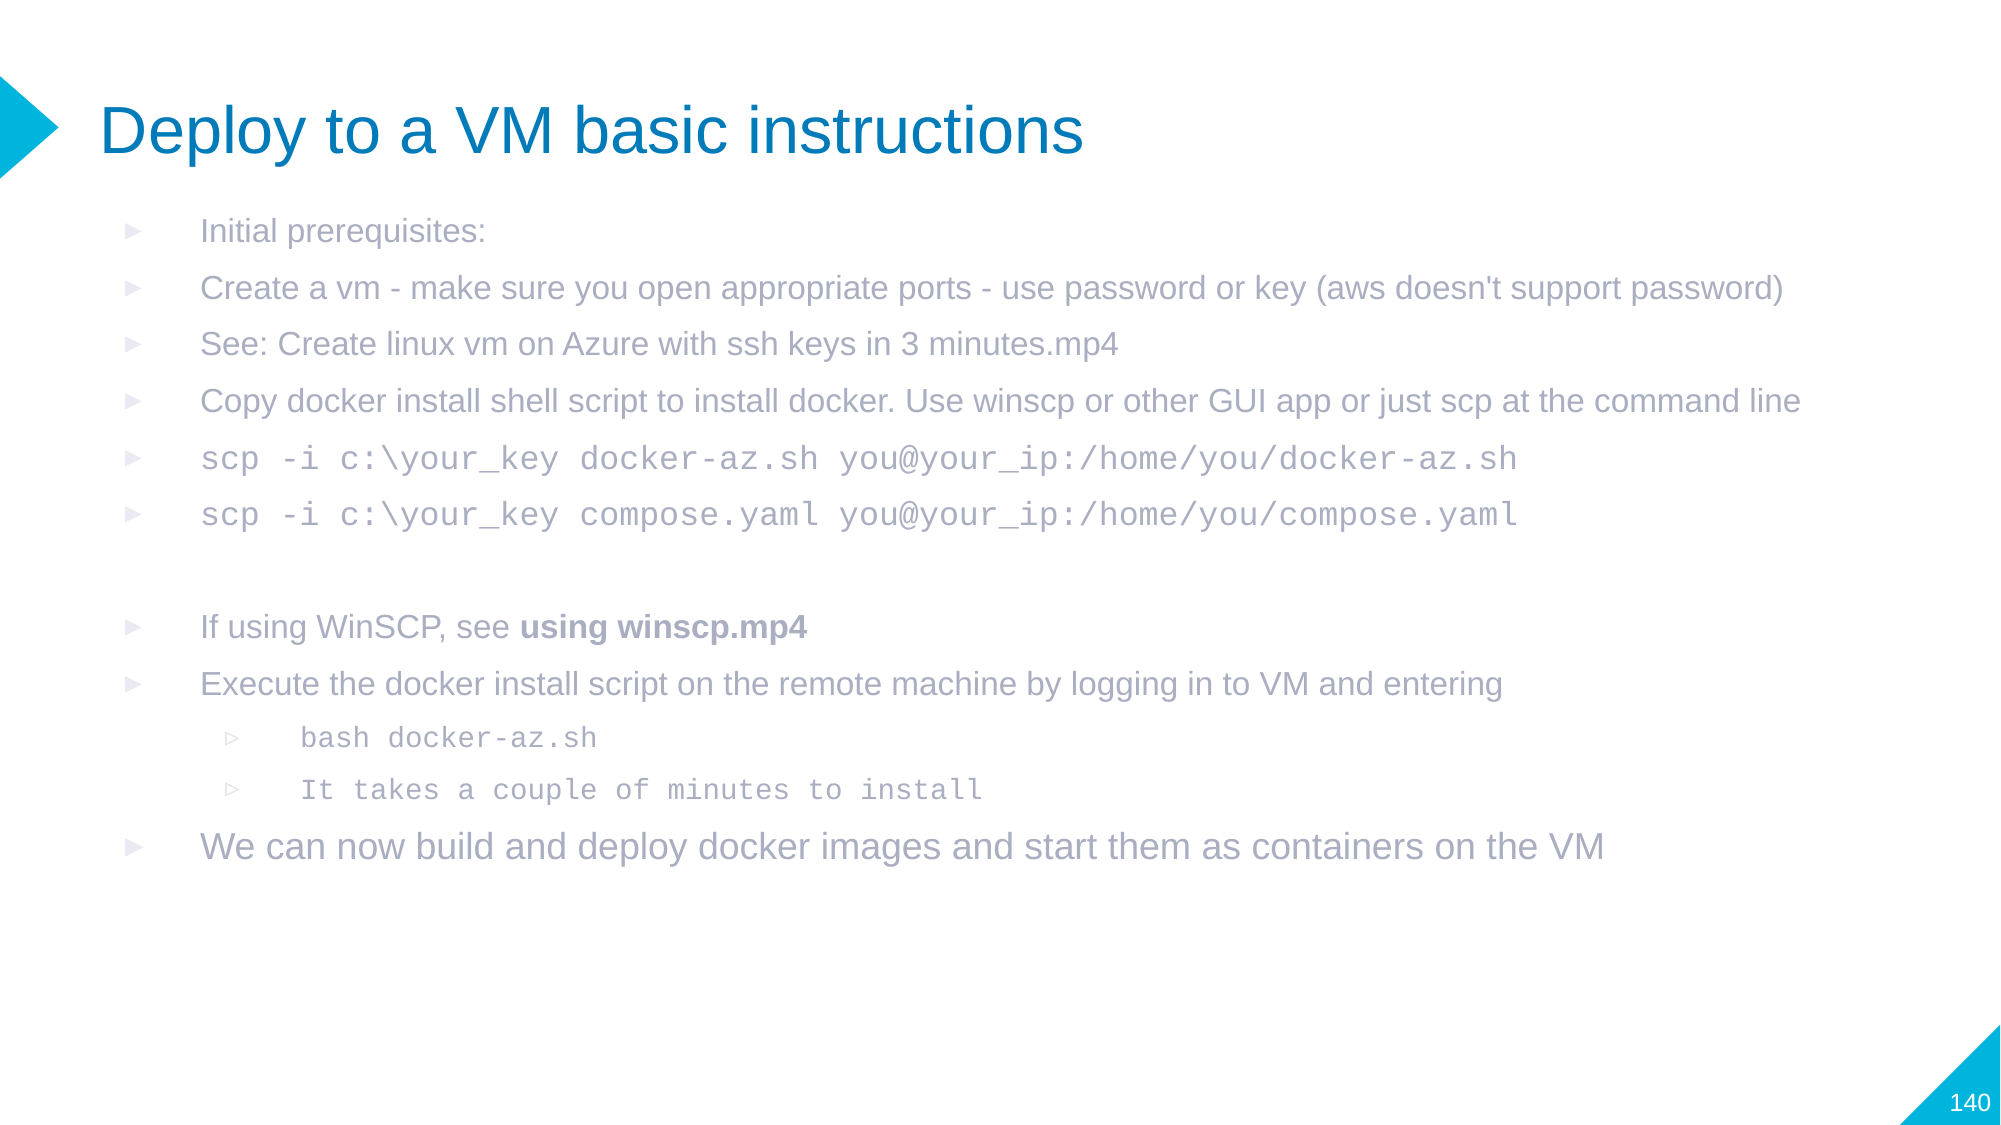

# Deploy to a VM basic instructions
Initial prerequisites:
Create a vm - make sure you open appropriate ports - use password or key (aws doesn't support password)
See: Create linux vm on Azure with ssh keys in 3 minutes.mp4
Copy docker install shell script to install docker. Use winscp or other GUI app or just scp at the command line
scp -i c:\your_key docker-az.sh you@your_ip:/home/you/docker-az.sh
scp -i c:\your_key compose.yaml you@your_ip:/home/you/compose.yaml

If using WinSCP, see using winscp.mp4
Execute the docker install script on the remote machine by logging in to VM and entering
bash docker-az.sh
It takes a couple of minutes to install
We can now build and deploy docker images and start them as containers on the VM
140